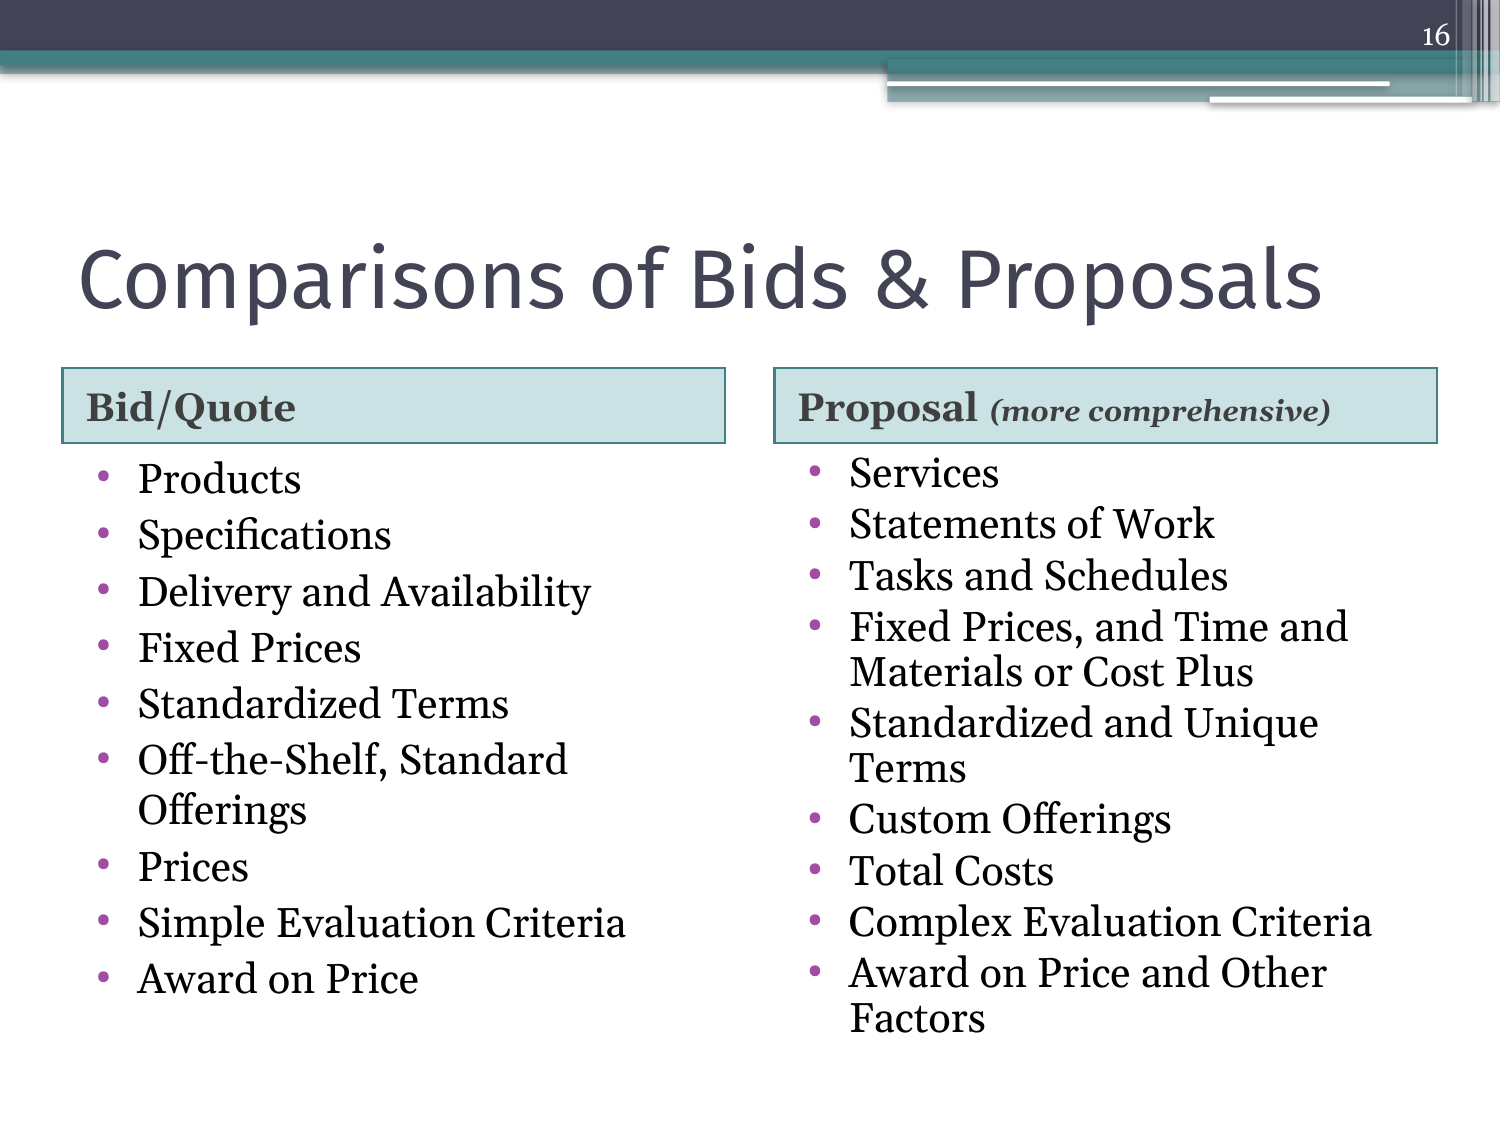

16
# Comparisons of Bids & Proposals
Bid/Quote
Proposal (more comprehensive)
Products
Specifications
Delivery and Availability
Fixed Prices
Standardized Terms
Off-the-Shelf, Standard Offerings
Prices
Simple Evaluation Criteria
Award on Price
Services
Statements of Work
Tasks and Schedules
Fixed Prices, and Time and Materials or Cost Plus
Standardized and Unique Terms
Custom Offerings
Total Costs
Complex Evaluation Criteria
Award on Price and Other Factors